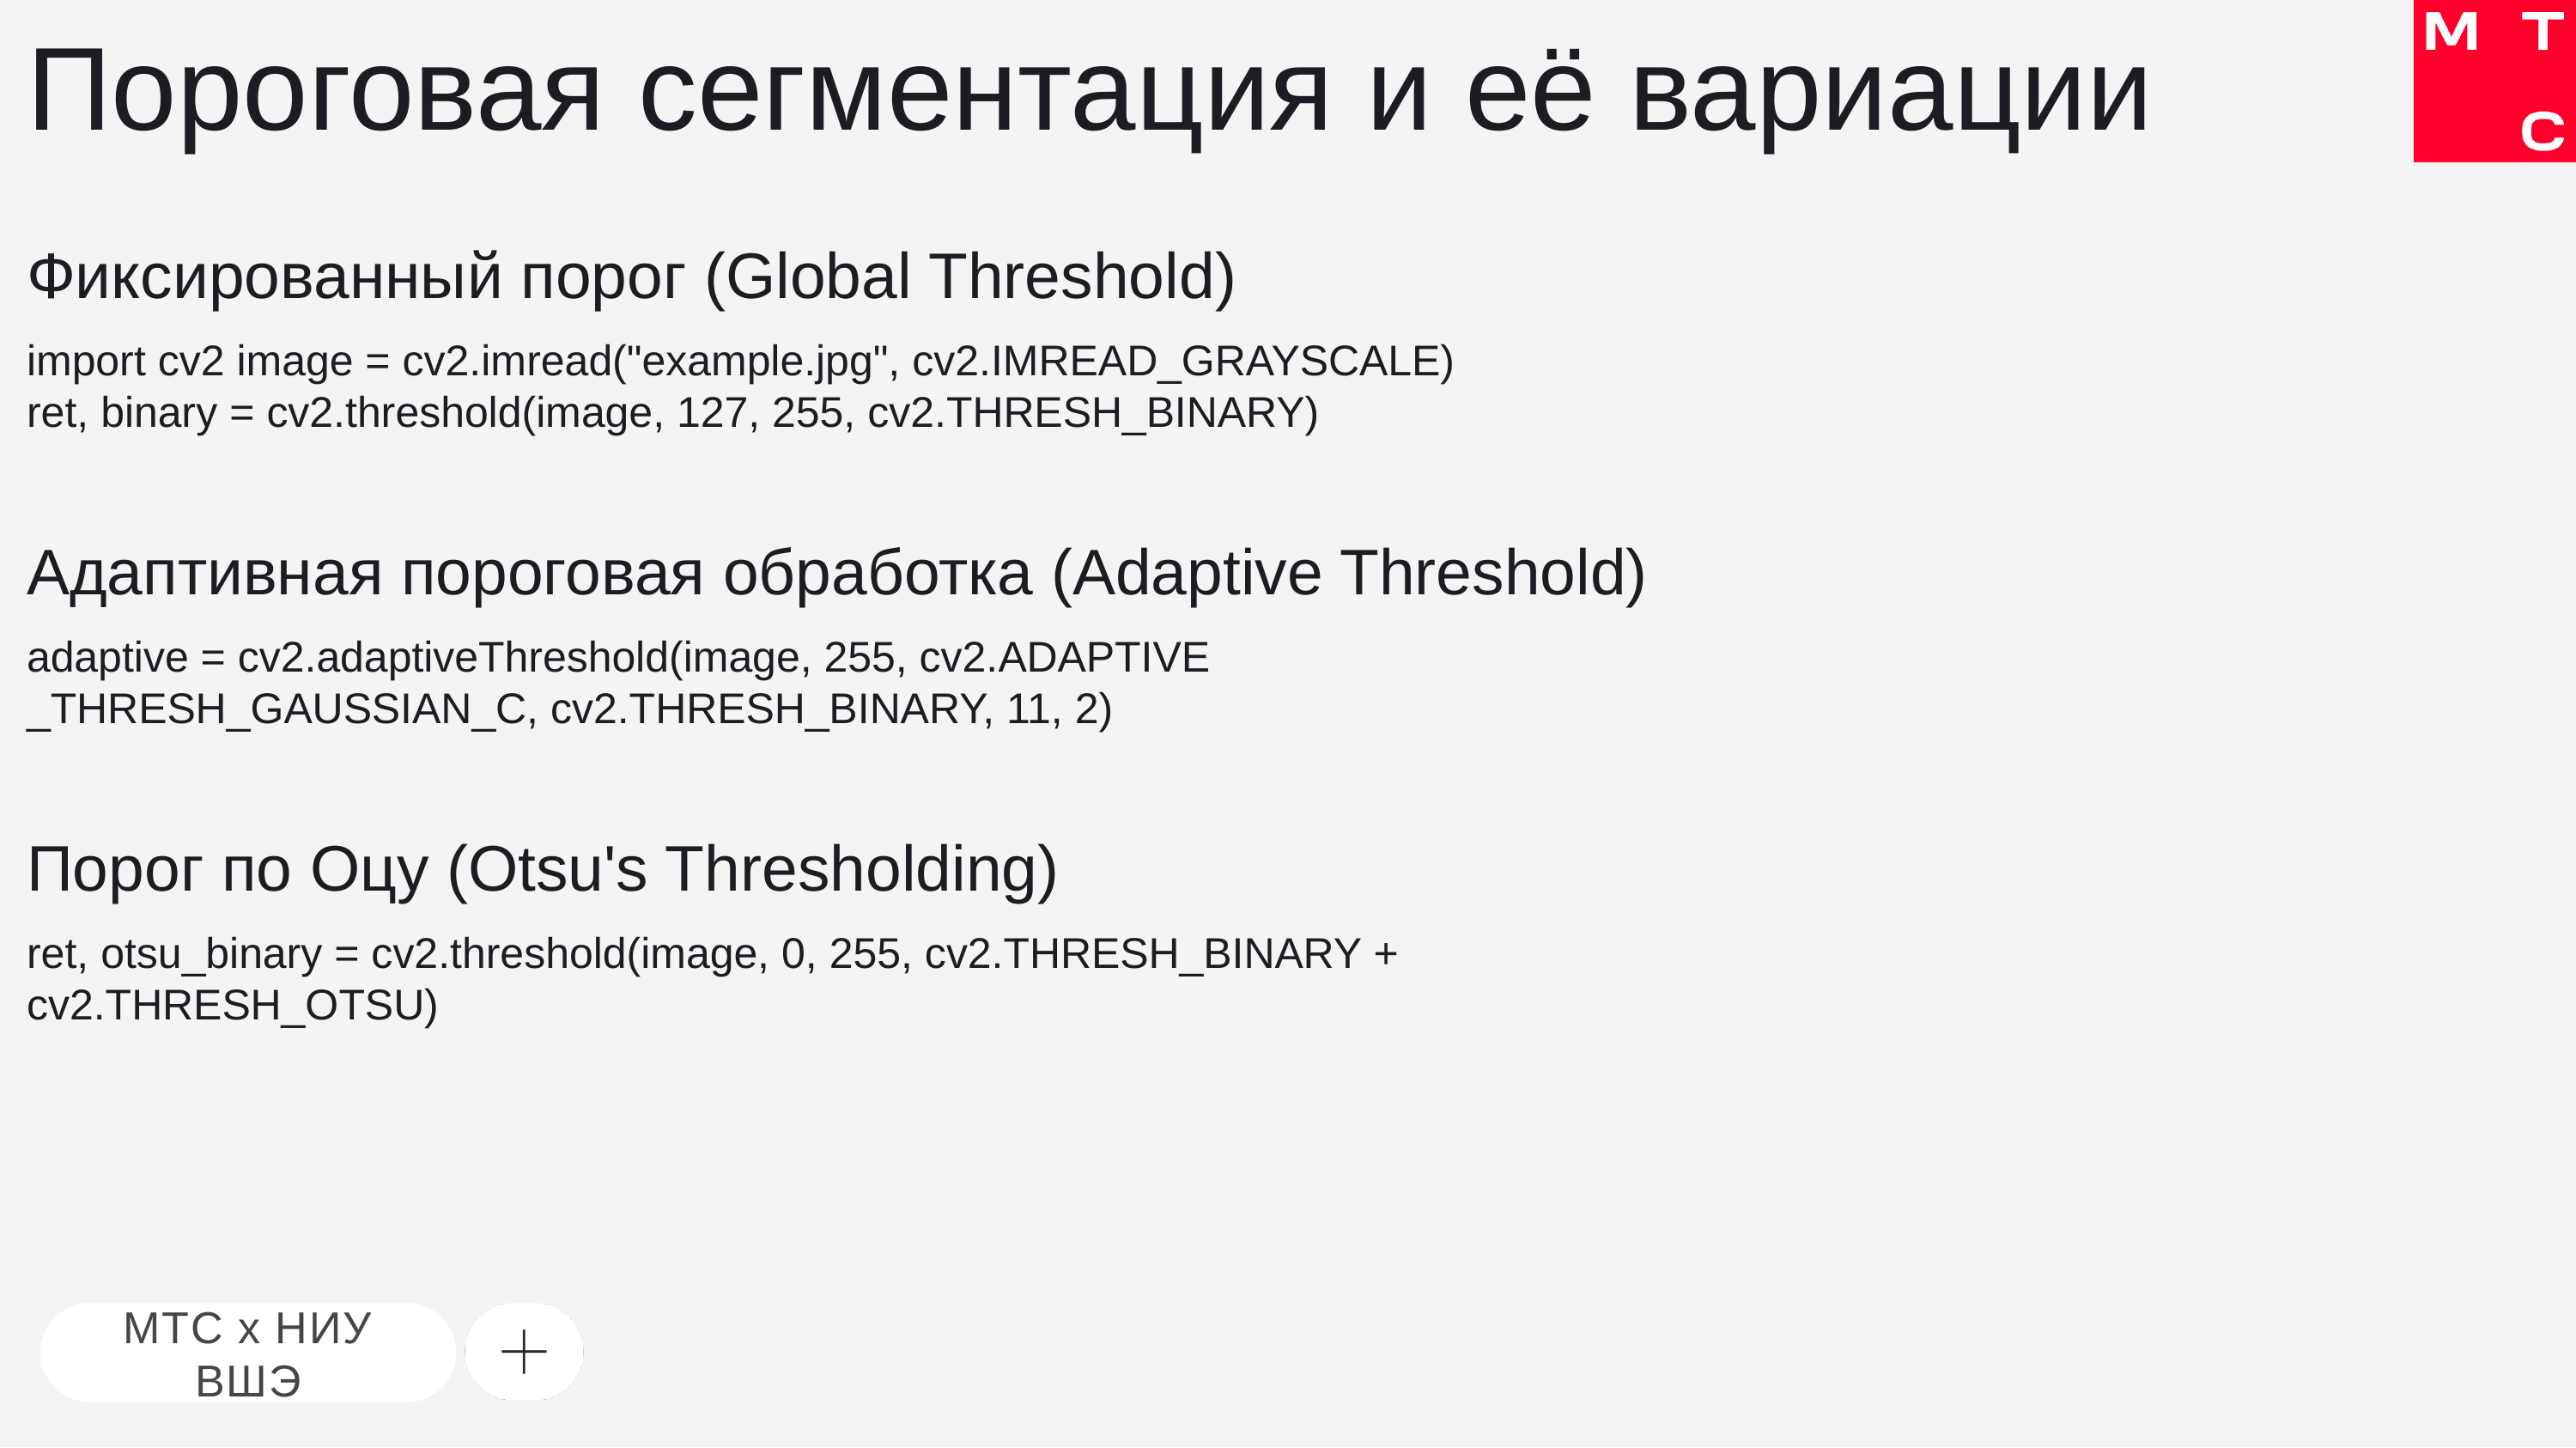

# Пороговая сегментация и её вариации
Фиксированный порог (Global Threshold)
import cv2 image = cv2.imread("example.jpg", cv2.IMREAD_GRAYSCALE)
ret, binary = cv2.threshold(image, 127, 255, cv2.THRESH_BINARY)

Адаптивная пороговая обработка (Adaptive Threshold)
adaptive = cv2.adaptiveThreshold(image, 255, cv2.ADAPTIVE
_THRESH_GAUSSIAN_C, cv2.THRESH_BINARY, 11, 2)

Порог по Оцу (Otsu's Thresholding)
ret, otsu_binary = cv2.threshold(image, 0, 255, cv2.THRESH_BINARY + cv2.THRESH_OTSU)